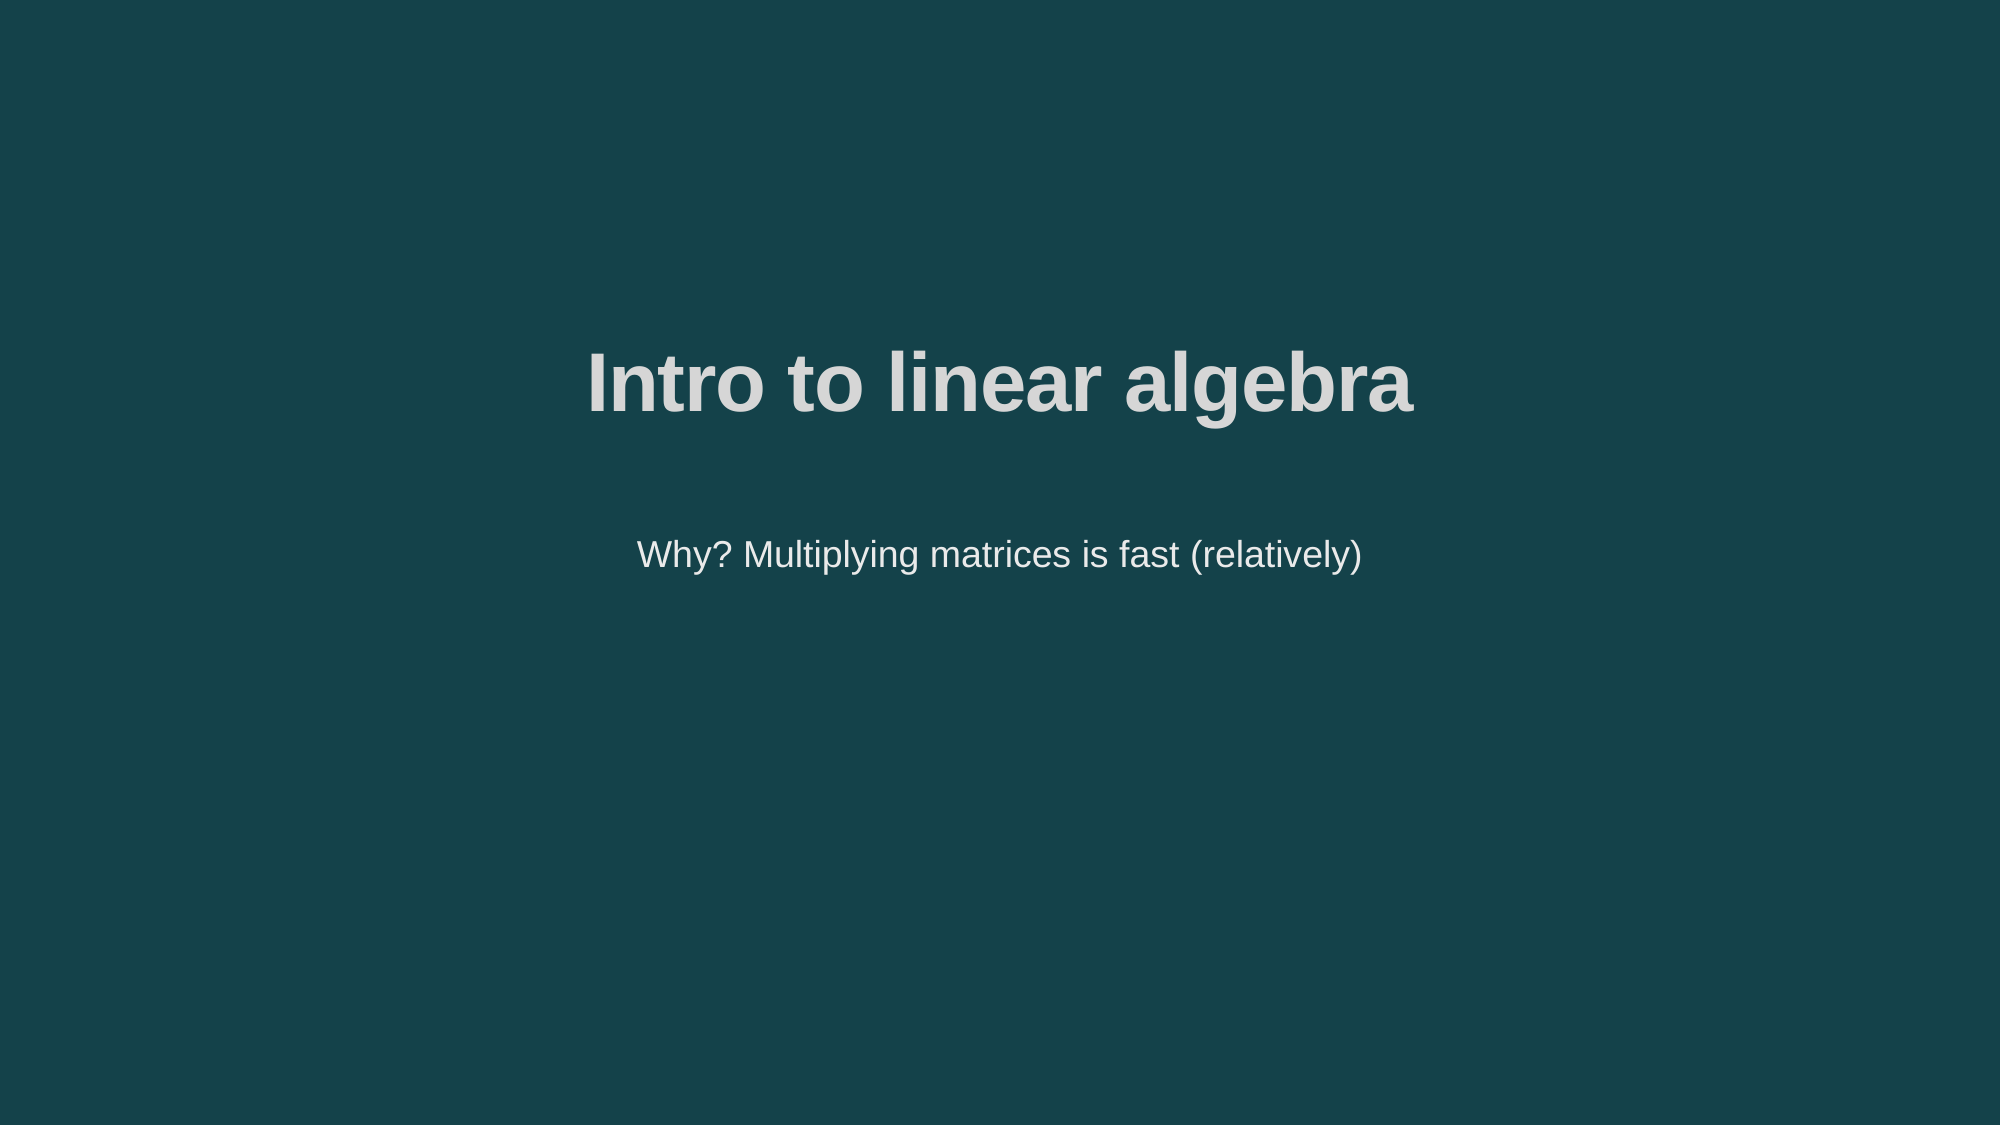

# Intro to linear algebra
Why? Multiplying matrices is fast (relatively)